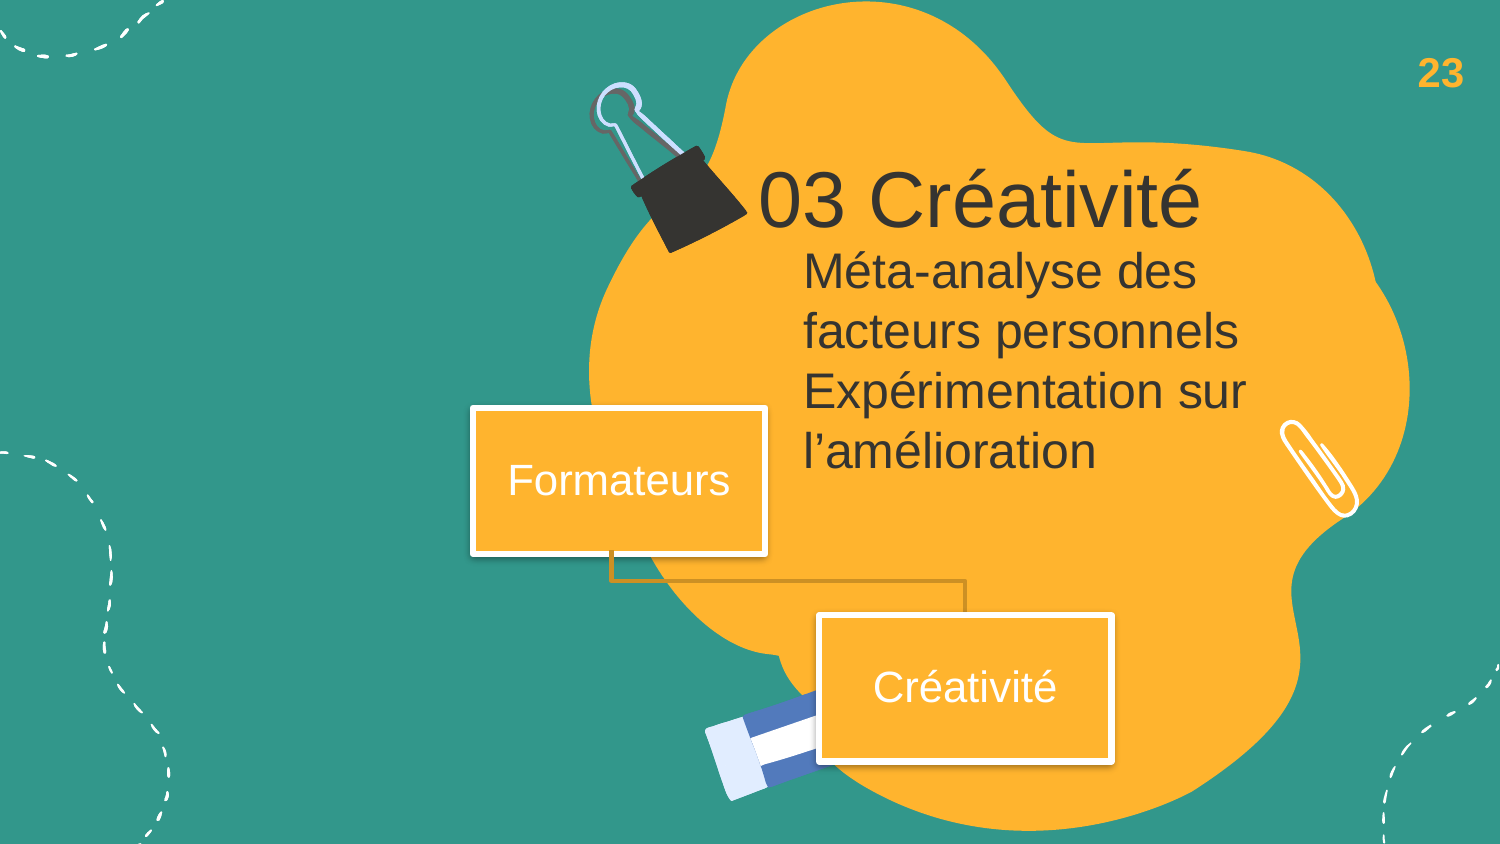

23

03 Créativité
# Méta-analyse des facteurs personnels Expérimentation sur l’amélioration
Formateurs

Créativité